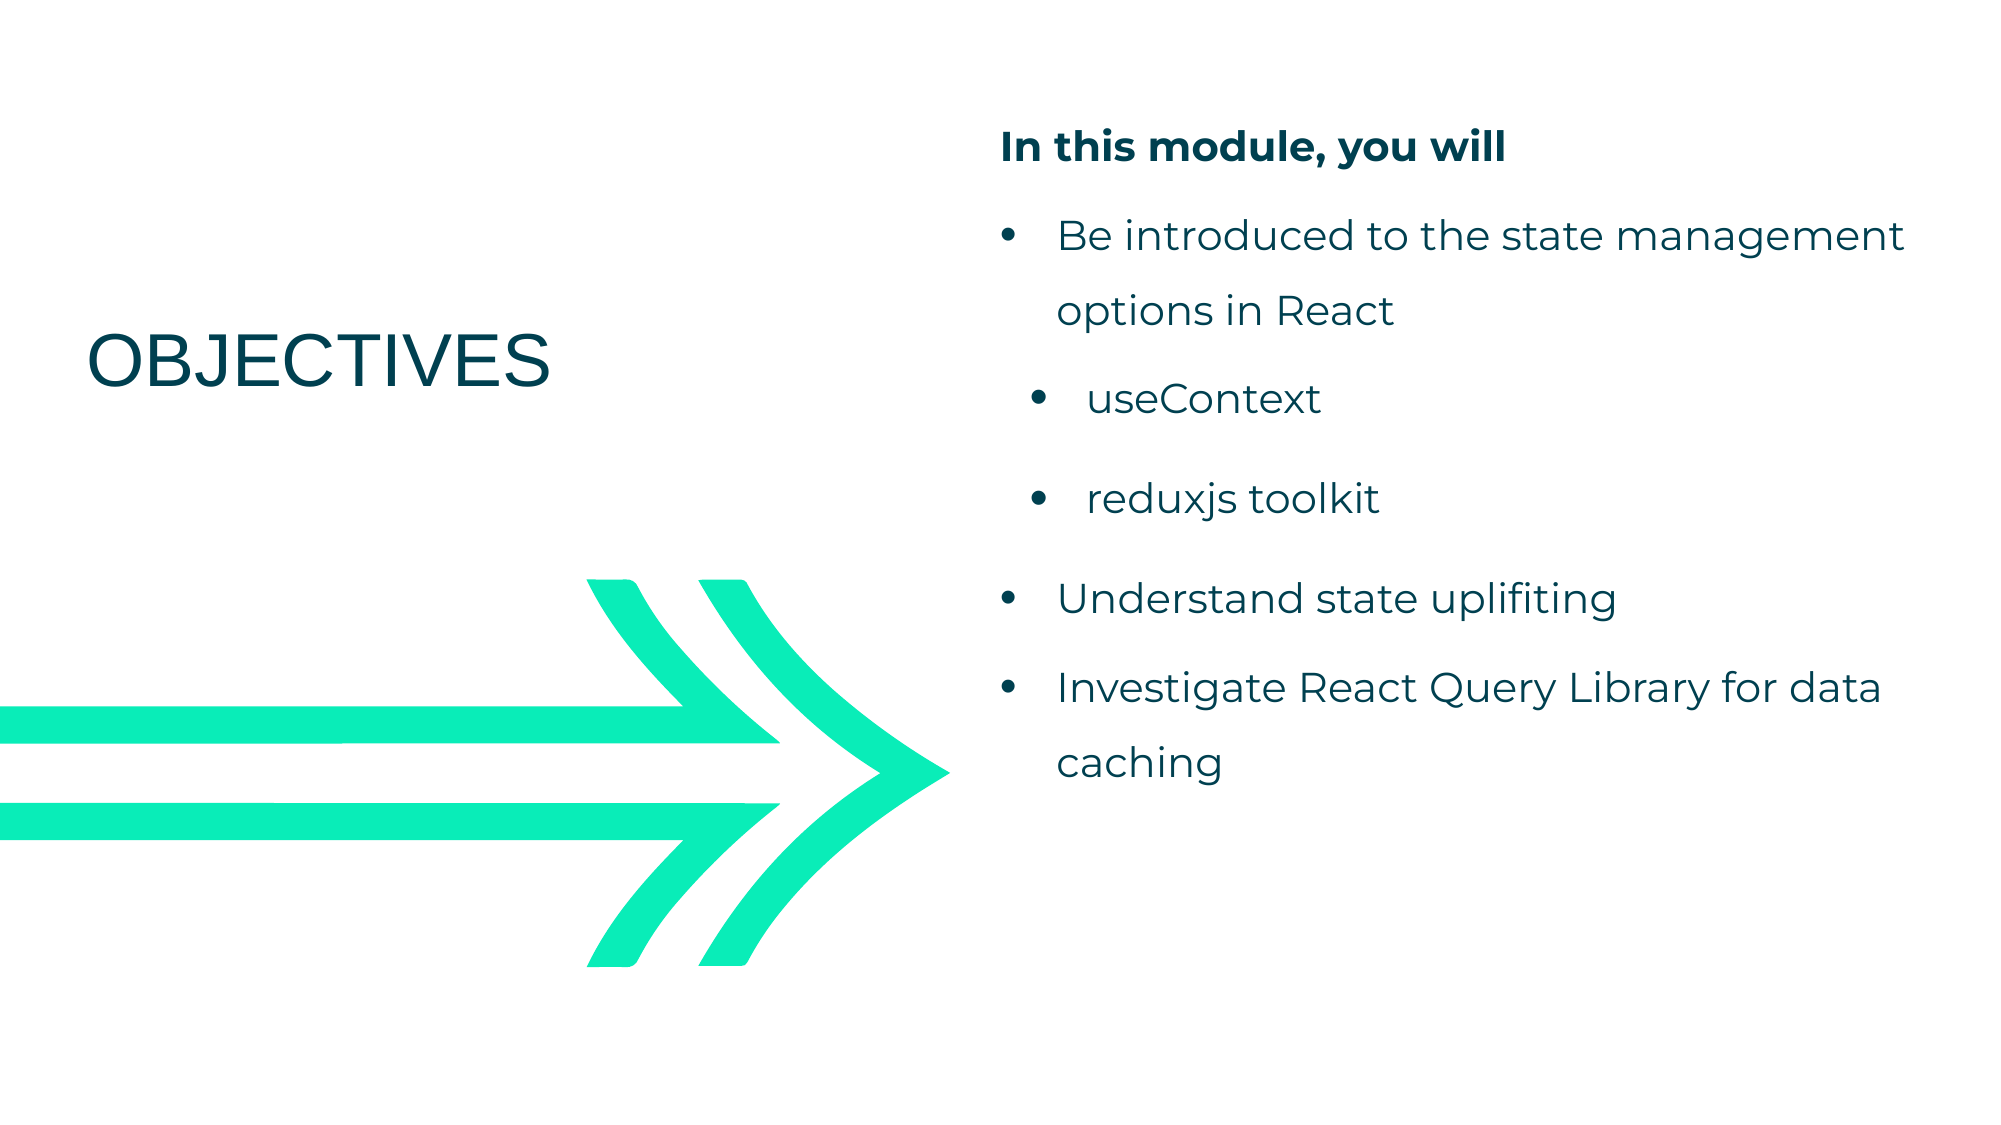

OBJECTIVES
In this module, you will
Be introduced to the state management options in React
useContext
reduxjs toolkit
Understand state uplifiting
Investigate React Query Library for data caching